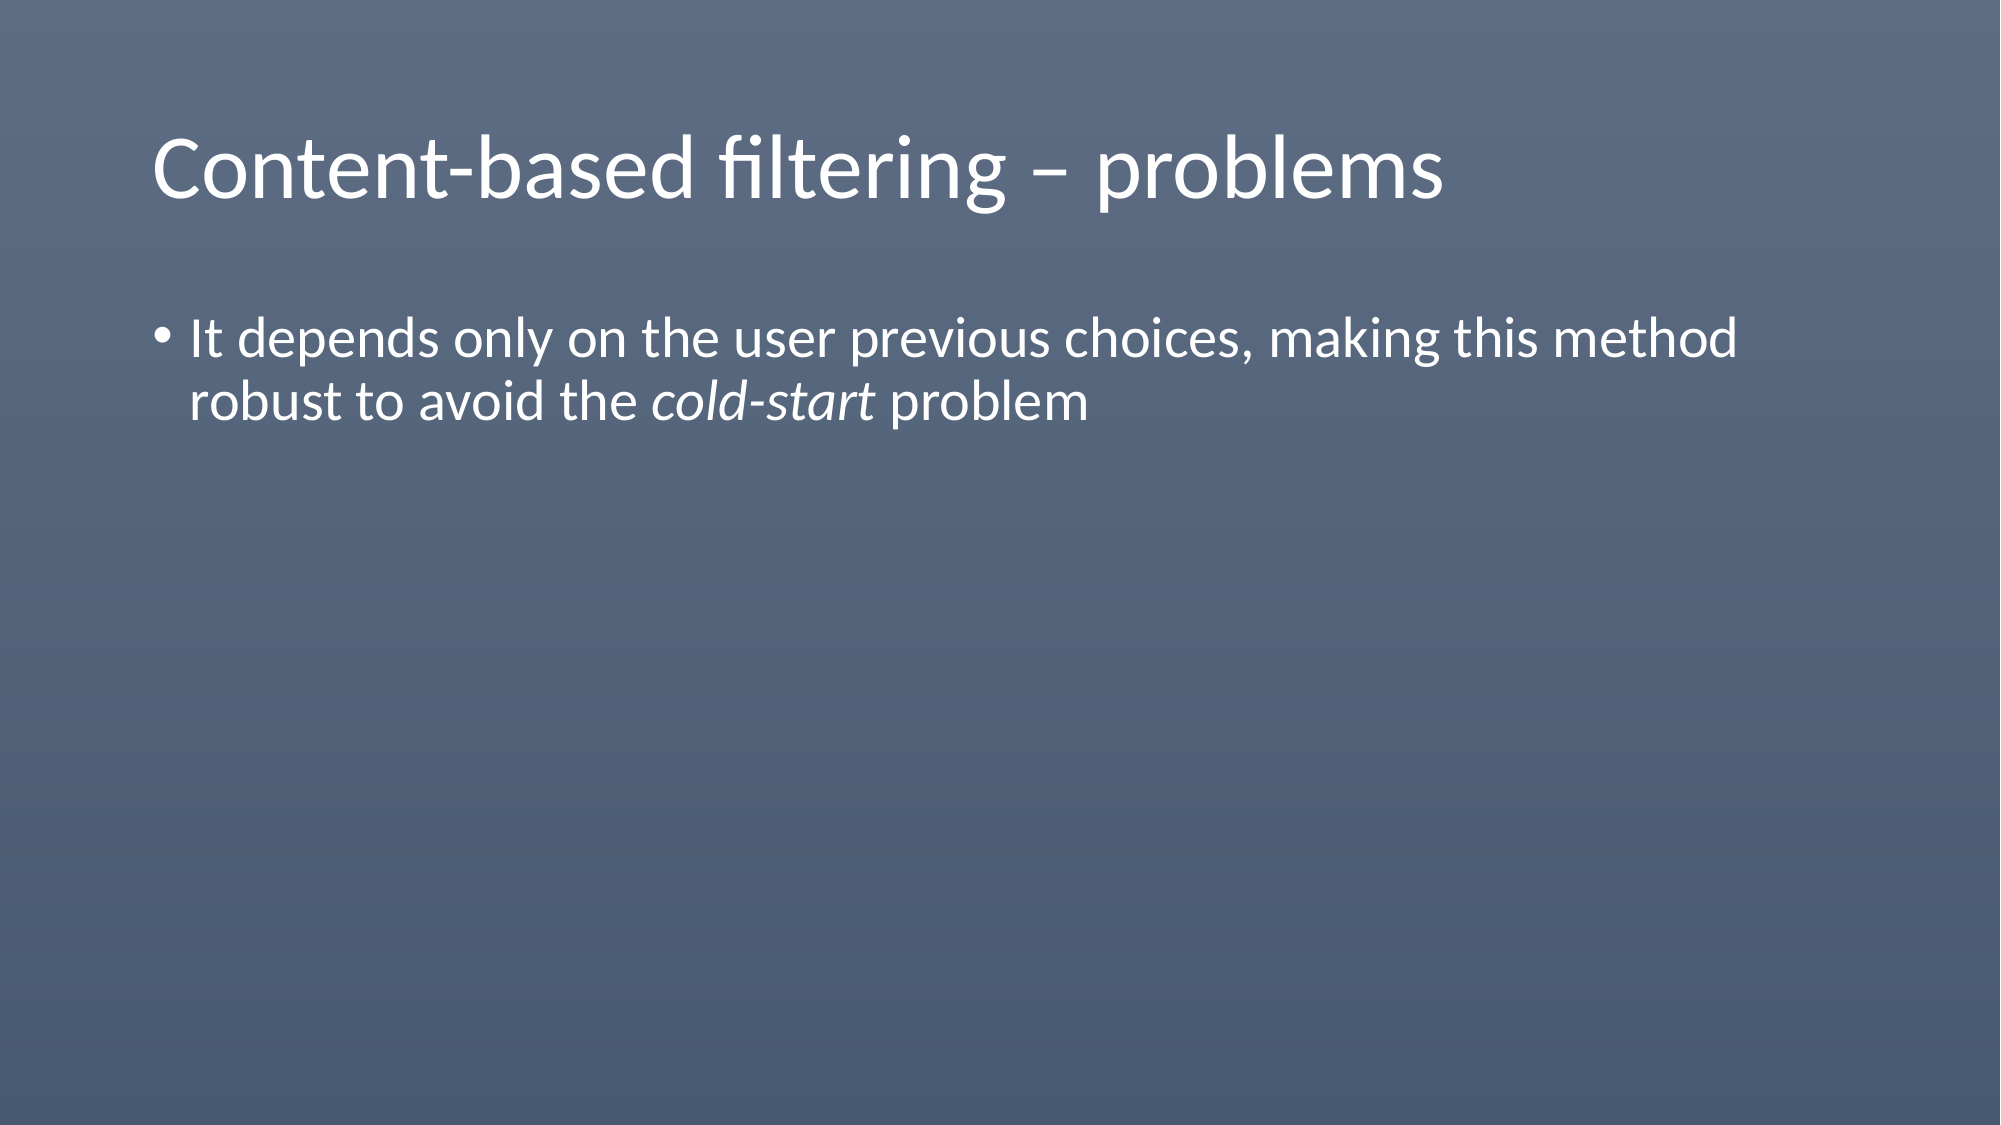

# Content-based filtering – problems
It depends only on the user previous choices, making this method robust to avoid the cold-start problem